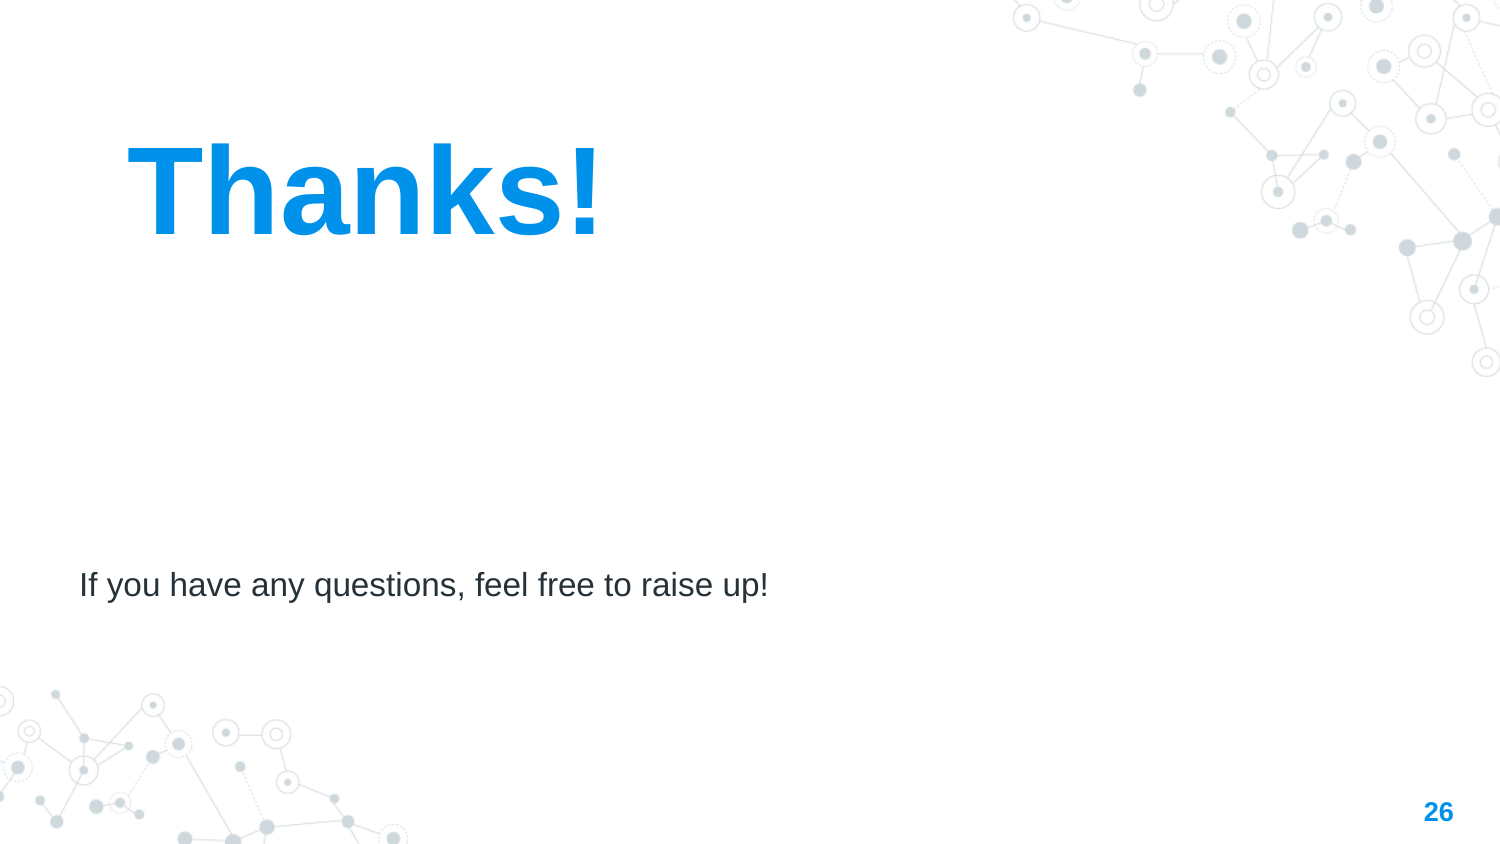

Thanks!
If you have any questions, feel free to raise up!
26